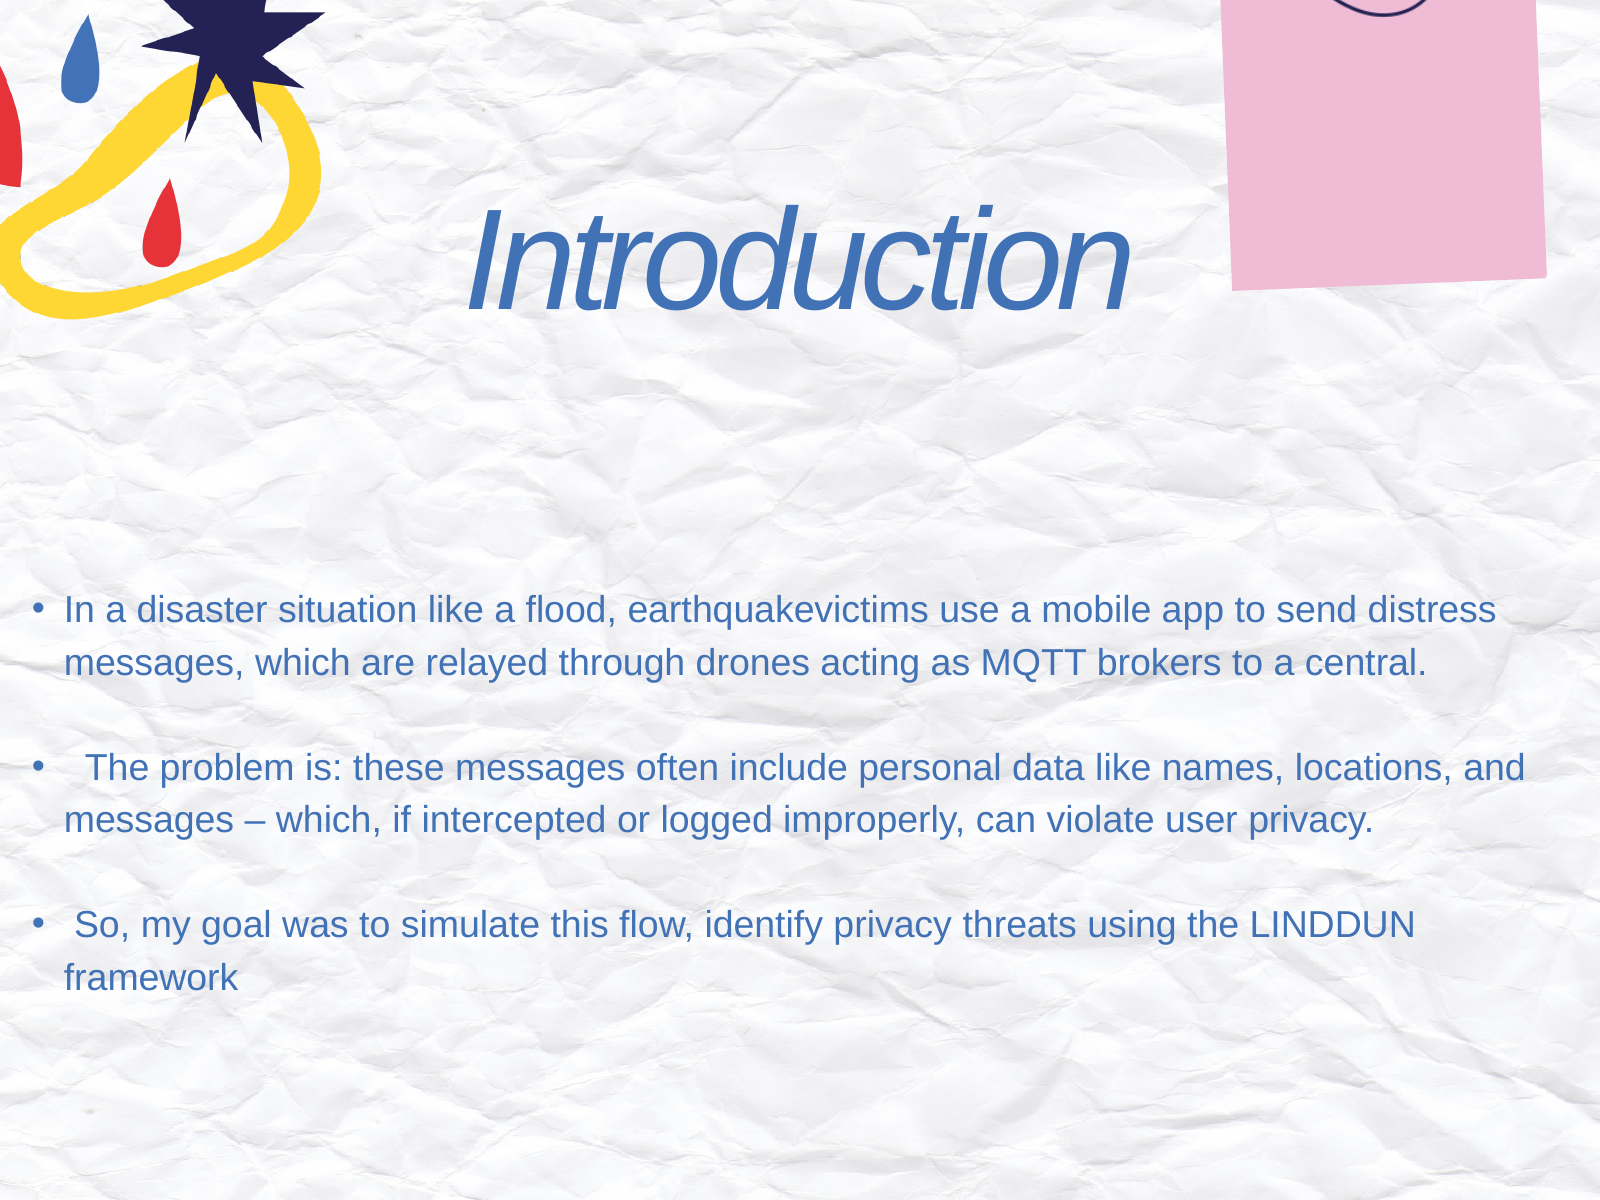

Introduction
In a disaster situation like a flood, earthquakevictims use a mobile app to send distress messages, which are relayed through drones acting as MQTT brokers to a central.

  The problem is: these messages often include personal data like names, locations, and messages – which, if intercepted or logged improperly, can violate user privacy.

 So, my goal was to simulate this flow, identify privacy threats using the LINDDUN framework